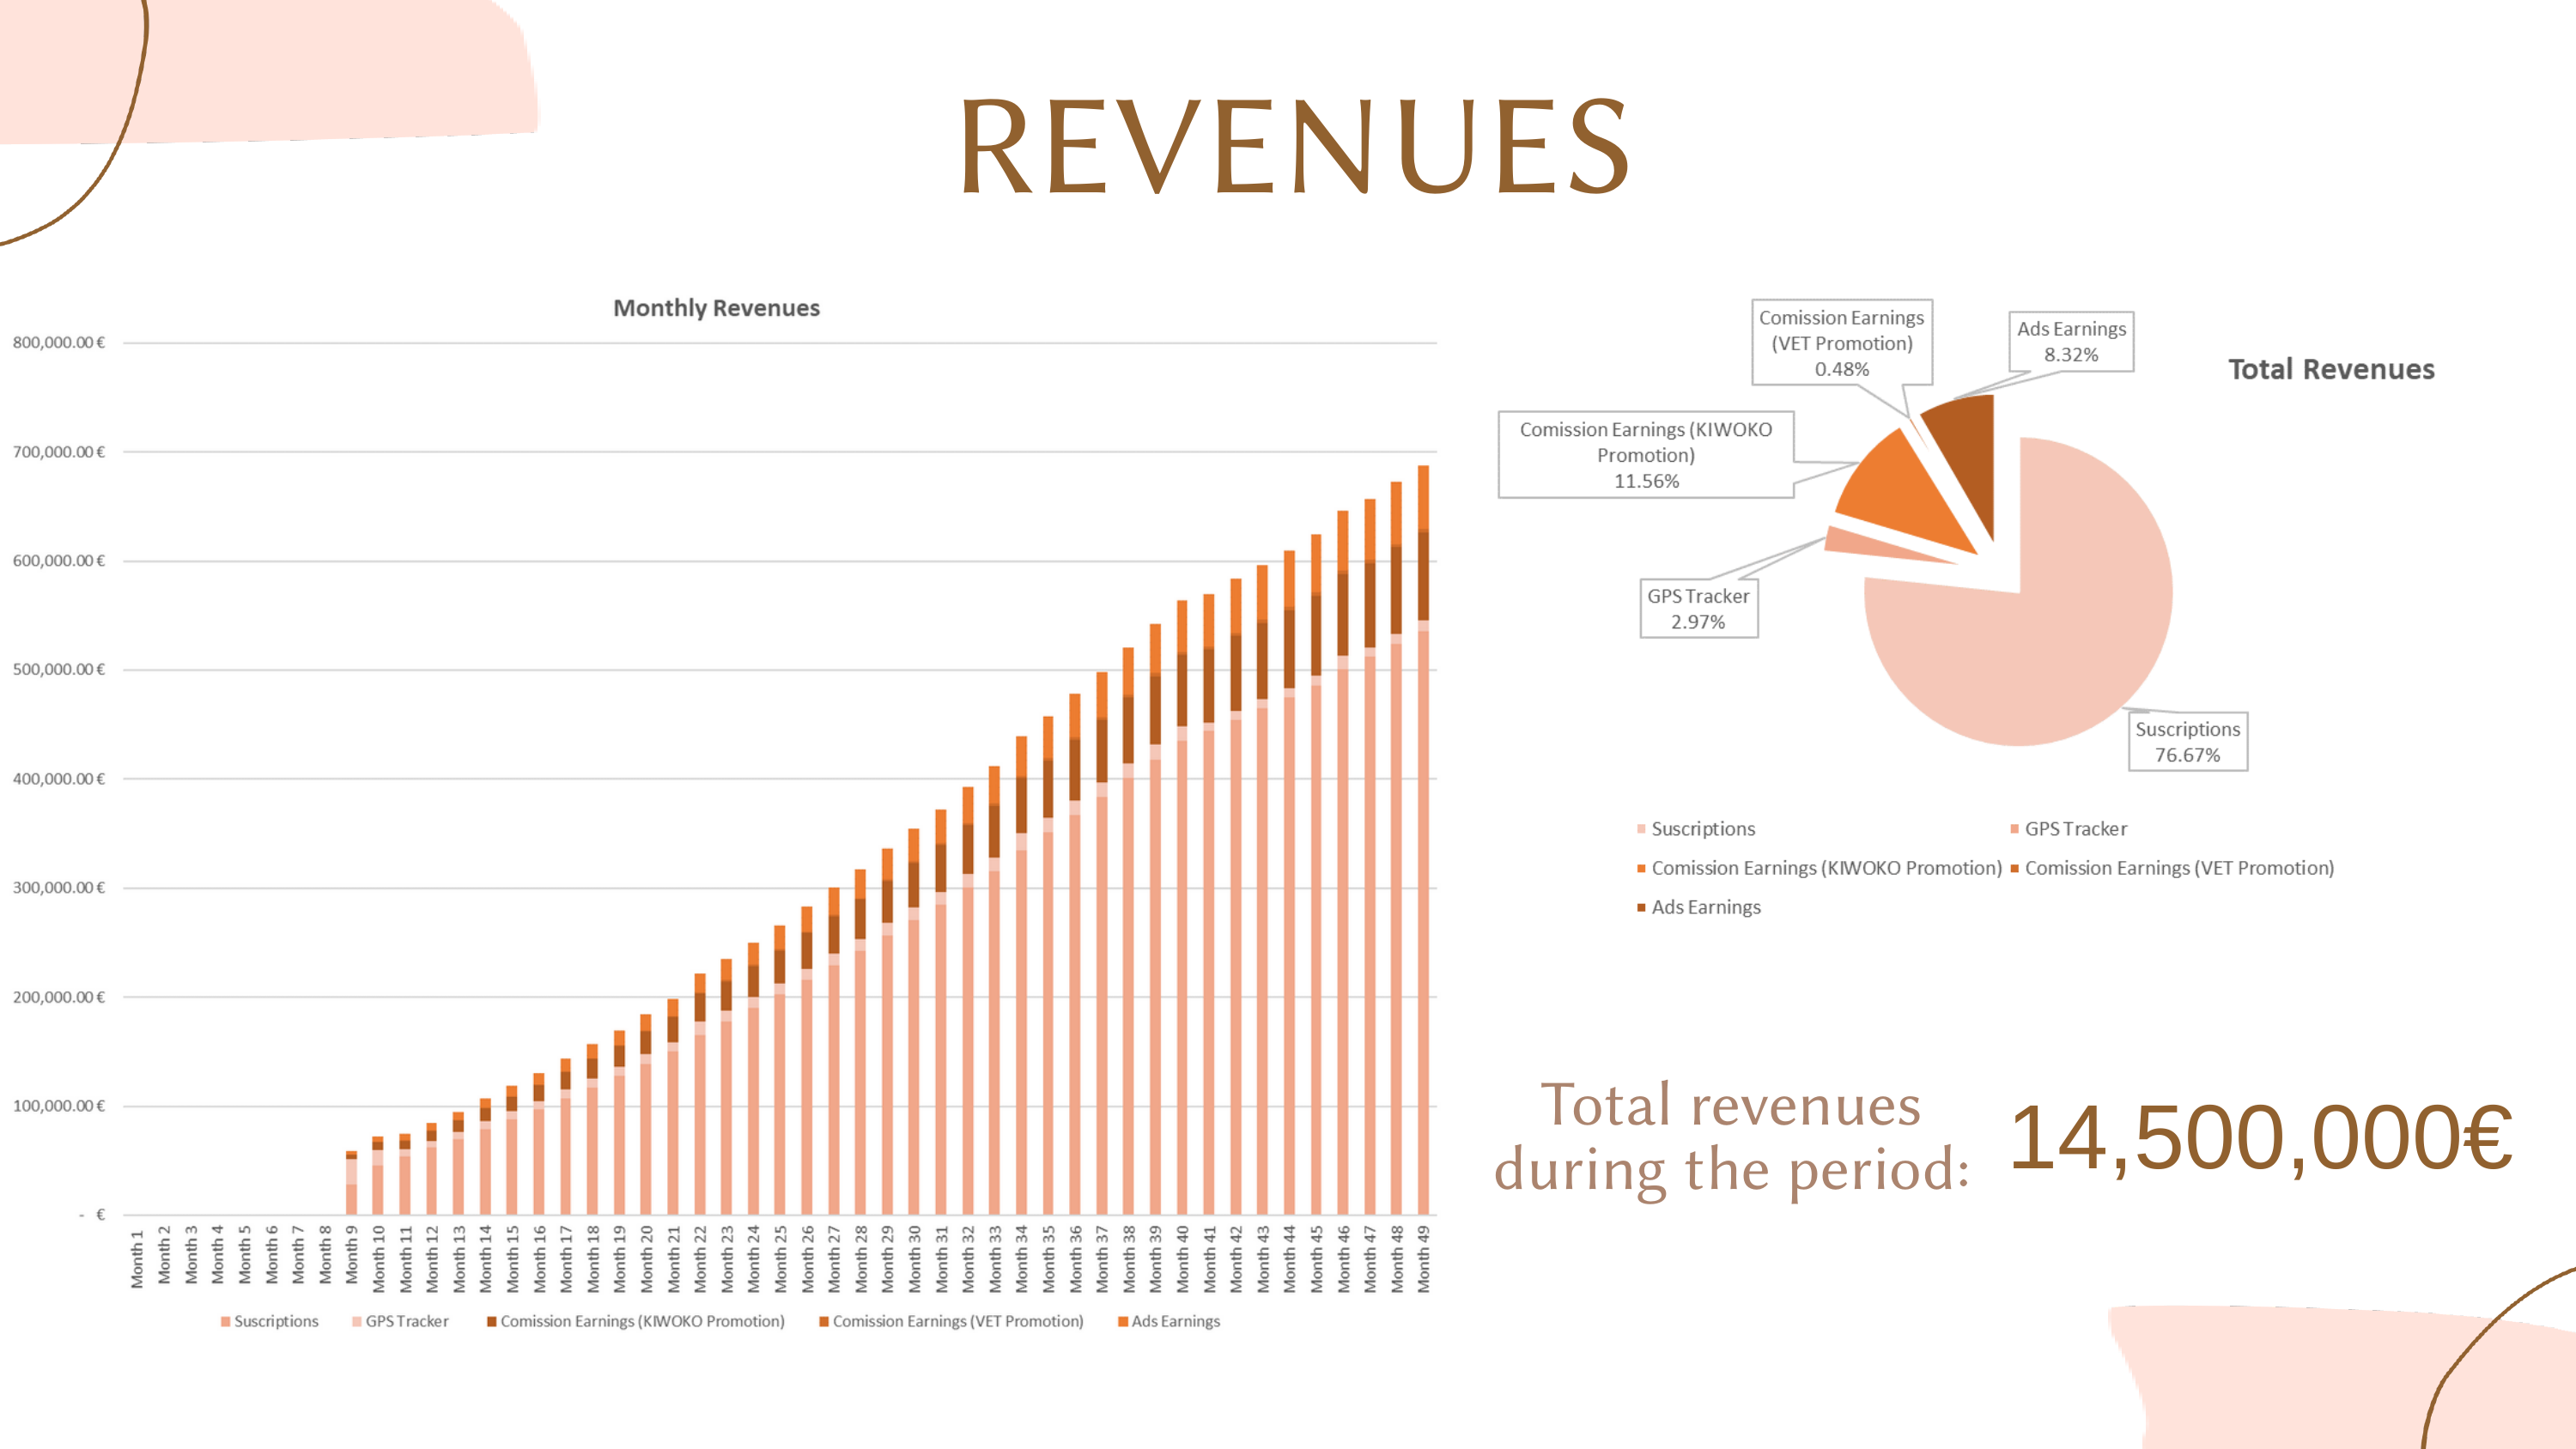

REVENUES

Total revenues
during the period:
14,500,000€